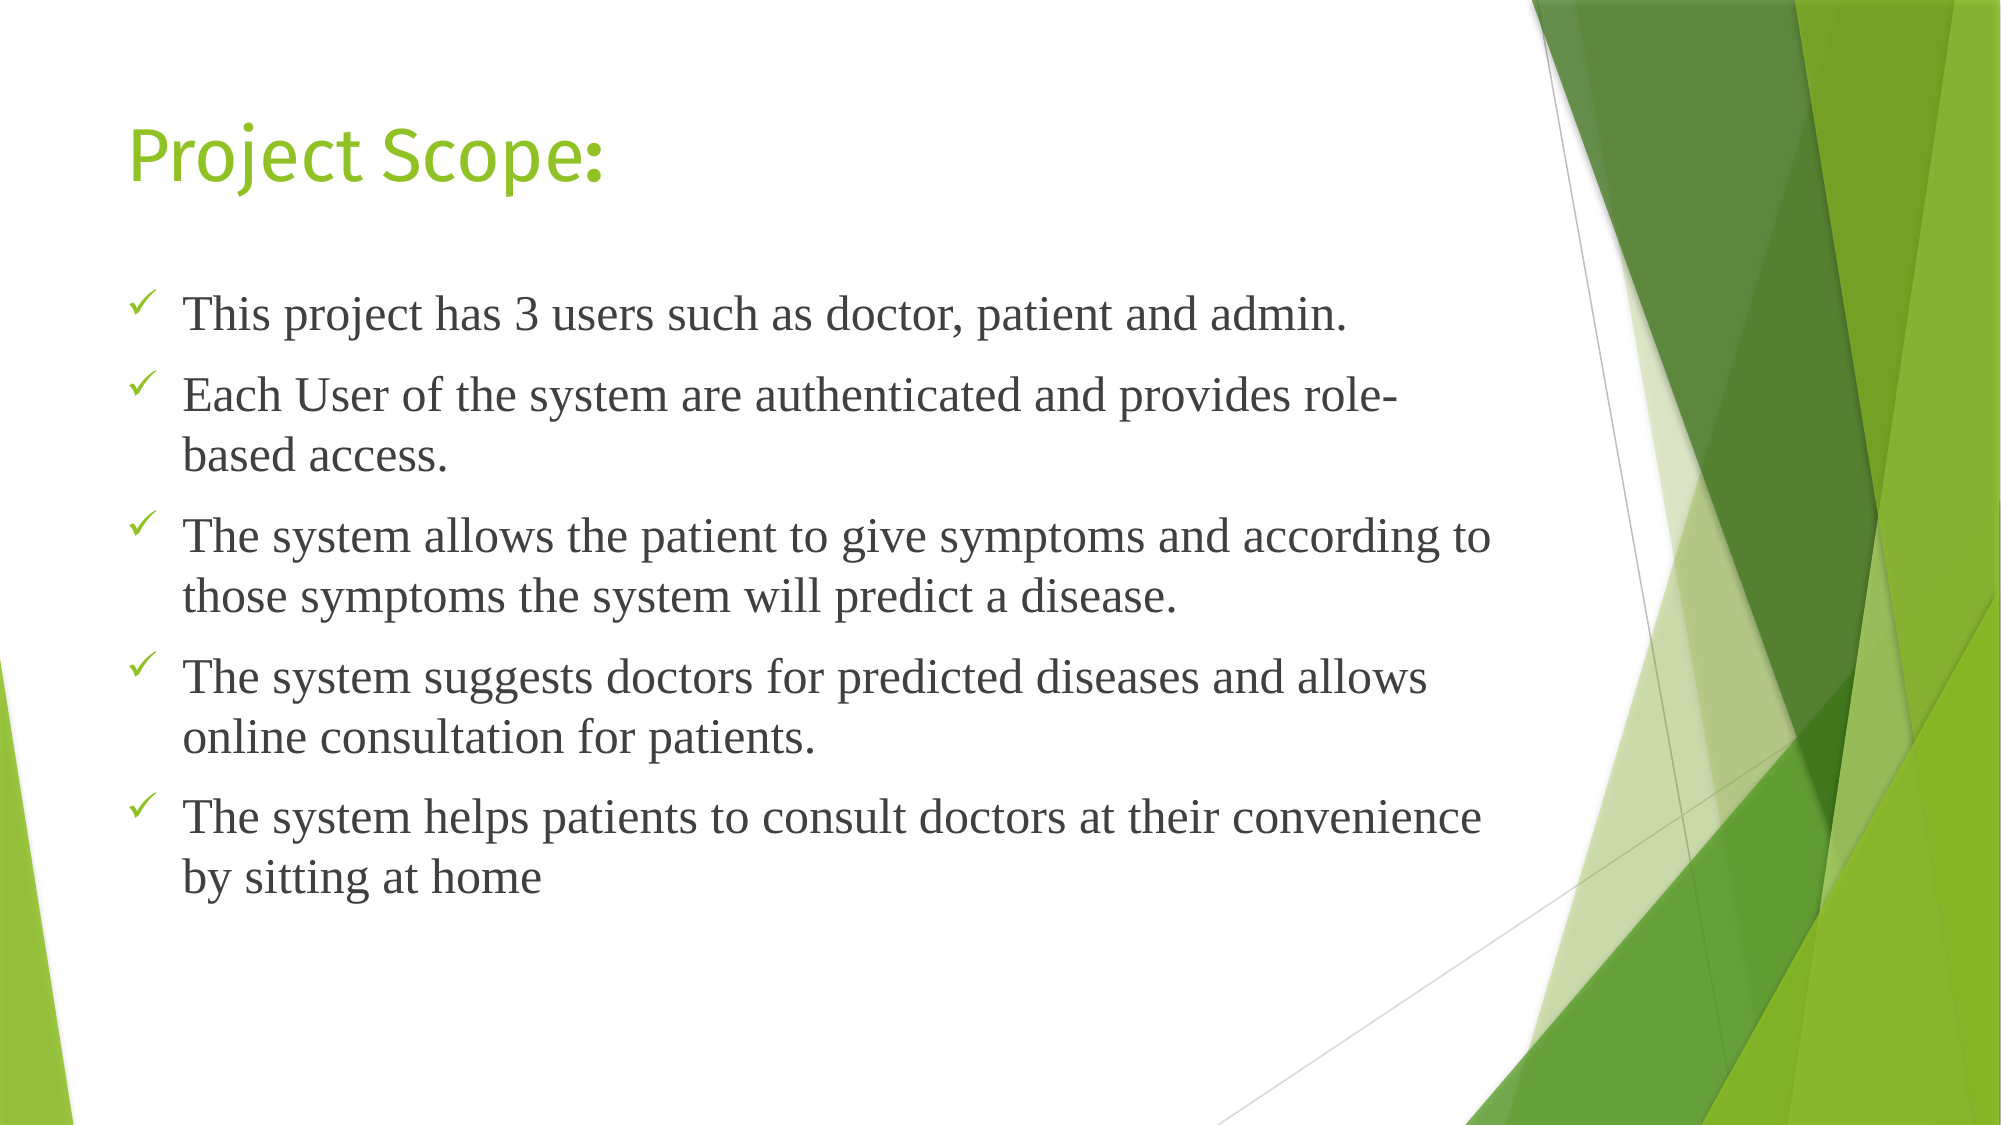

# Project Scope:
This project has 3 users such as doctor, patient and admin.
Each User of the system are authenticated and provides role-based access.
The system allows the patient to give symptoms and according to those symptoms the system will predict a disease.
The system suggests doctors for predicted diseases and allows online consultation for patients.
The system helps patients to consult doctors at their convenience by sitting at home